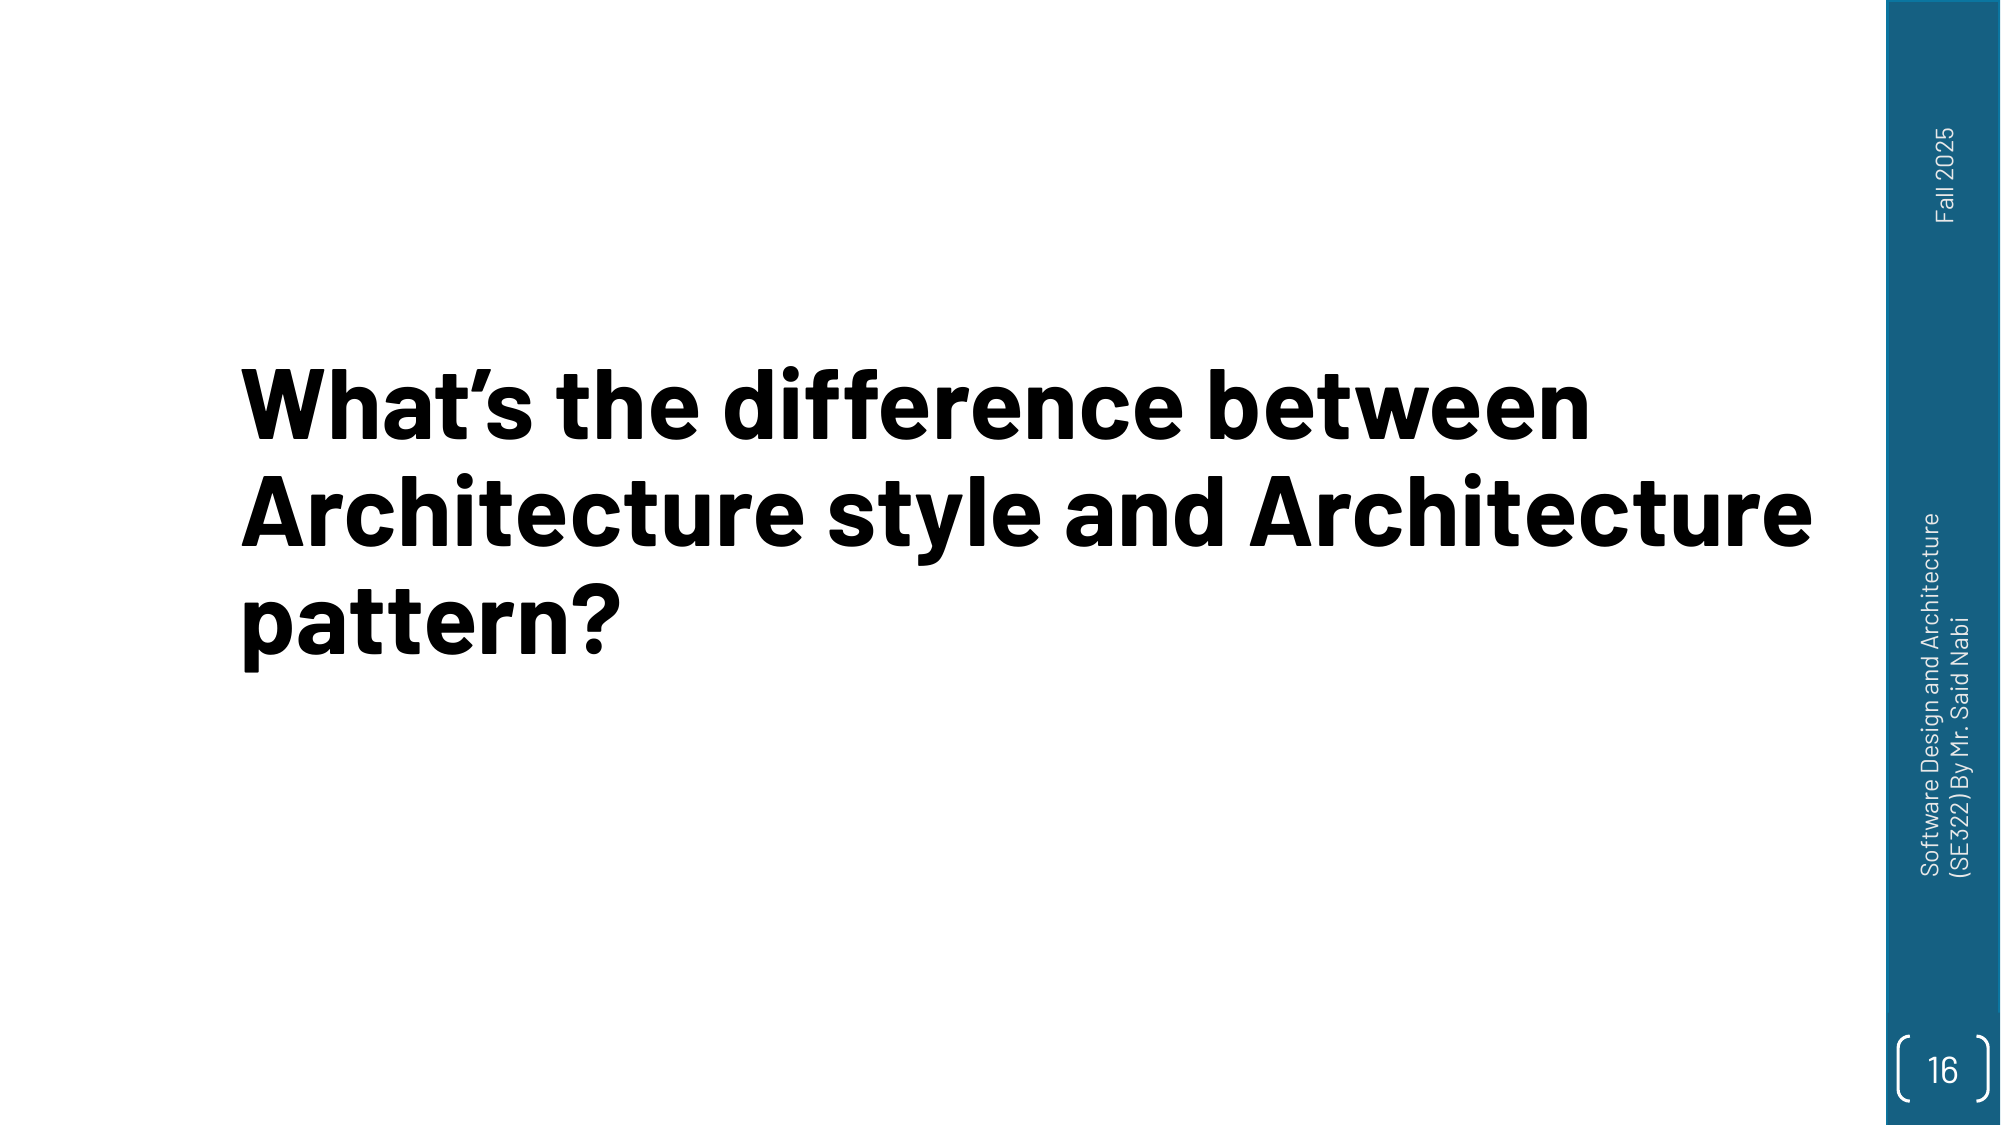

What’s the difference between Architecture style and Architecture pattern?